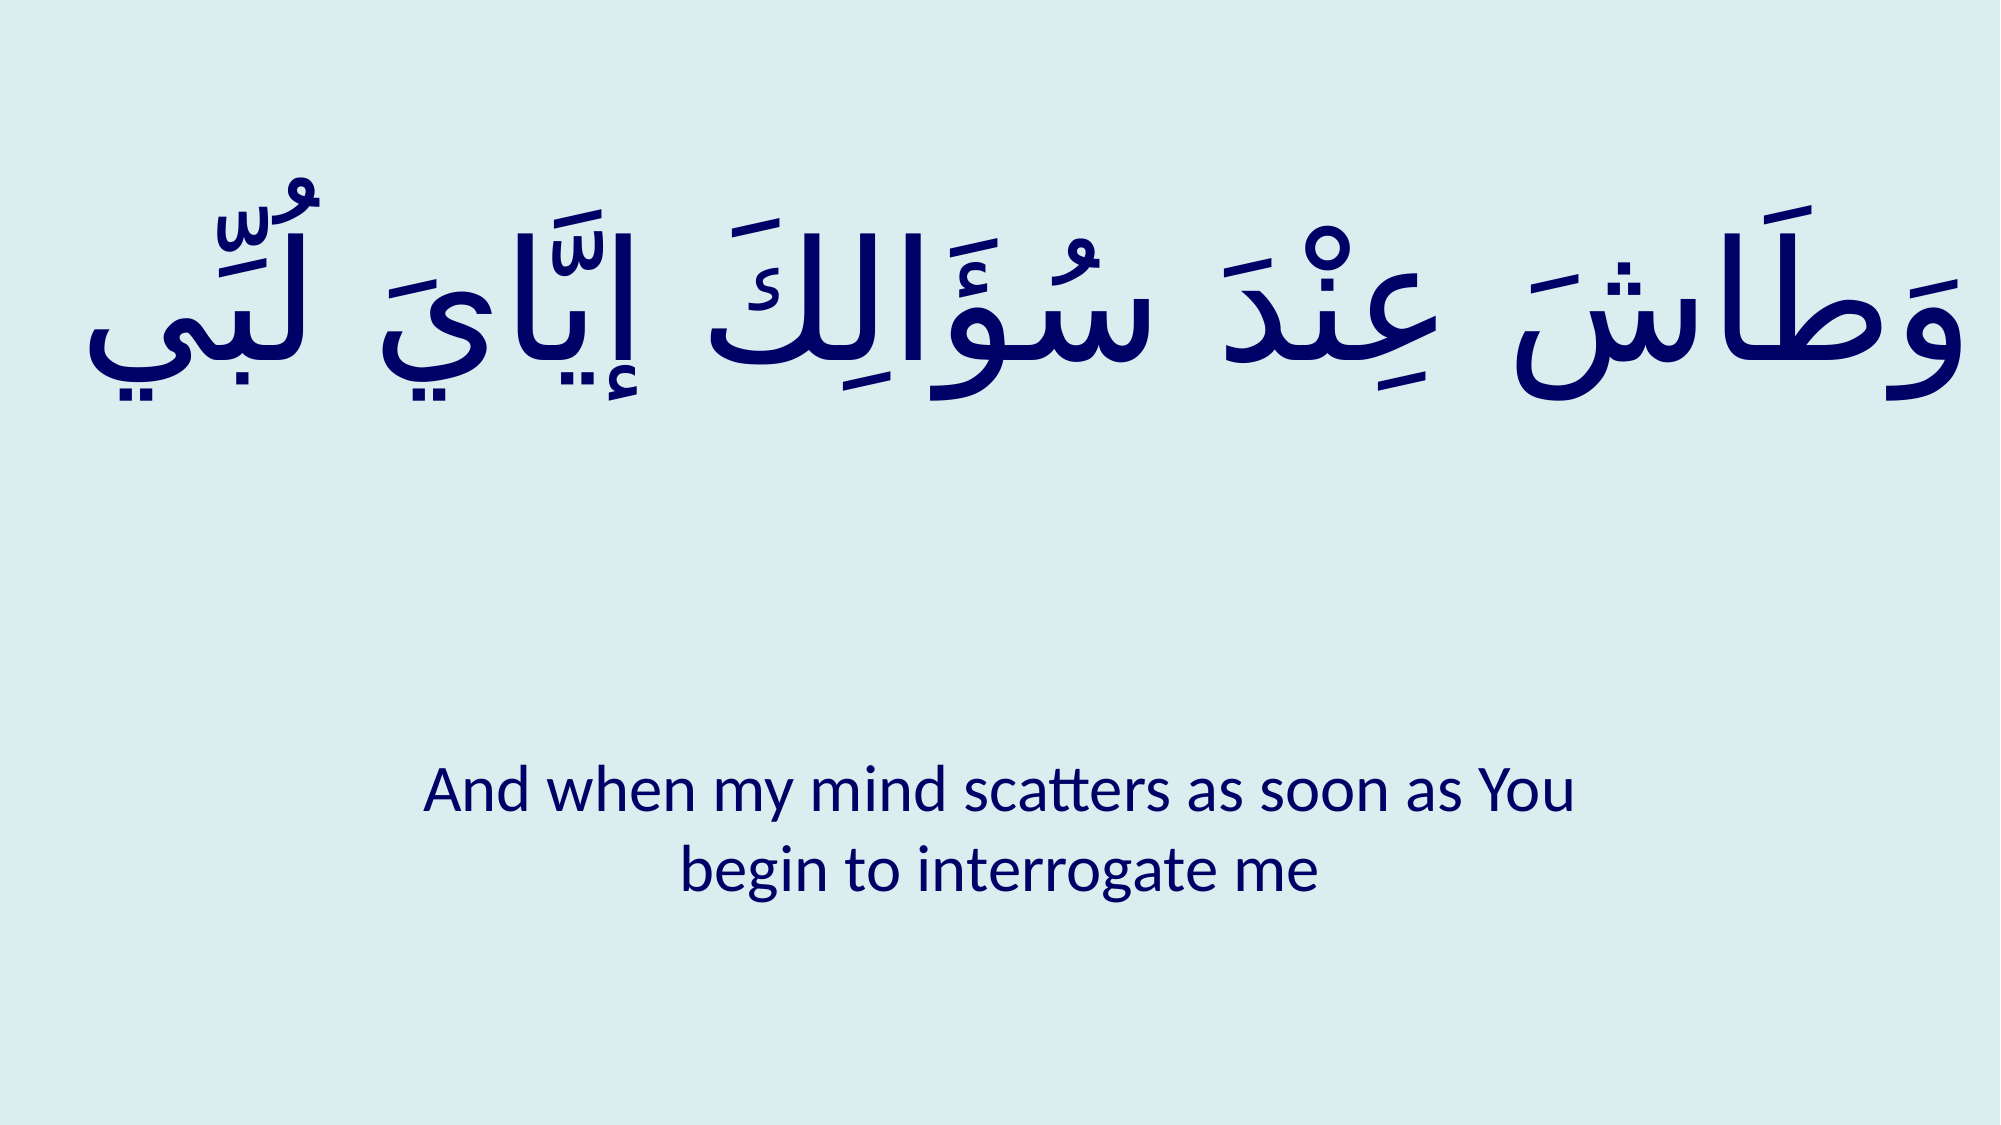

# وَطَاشَ عِنْدَ سُؤَالِكَ إيَّايَ لُبِّي
And when my mind scatters as soon as You begin to interrogate me